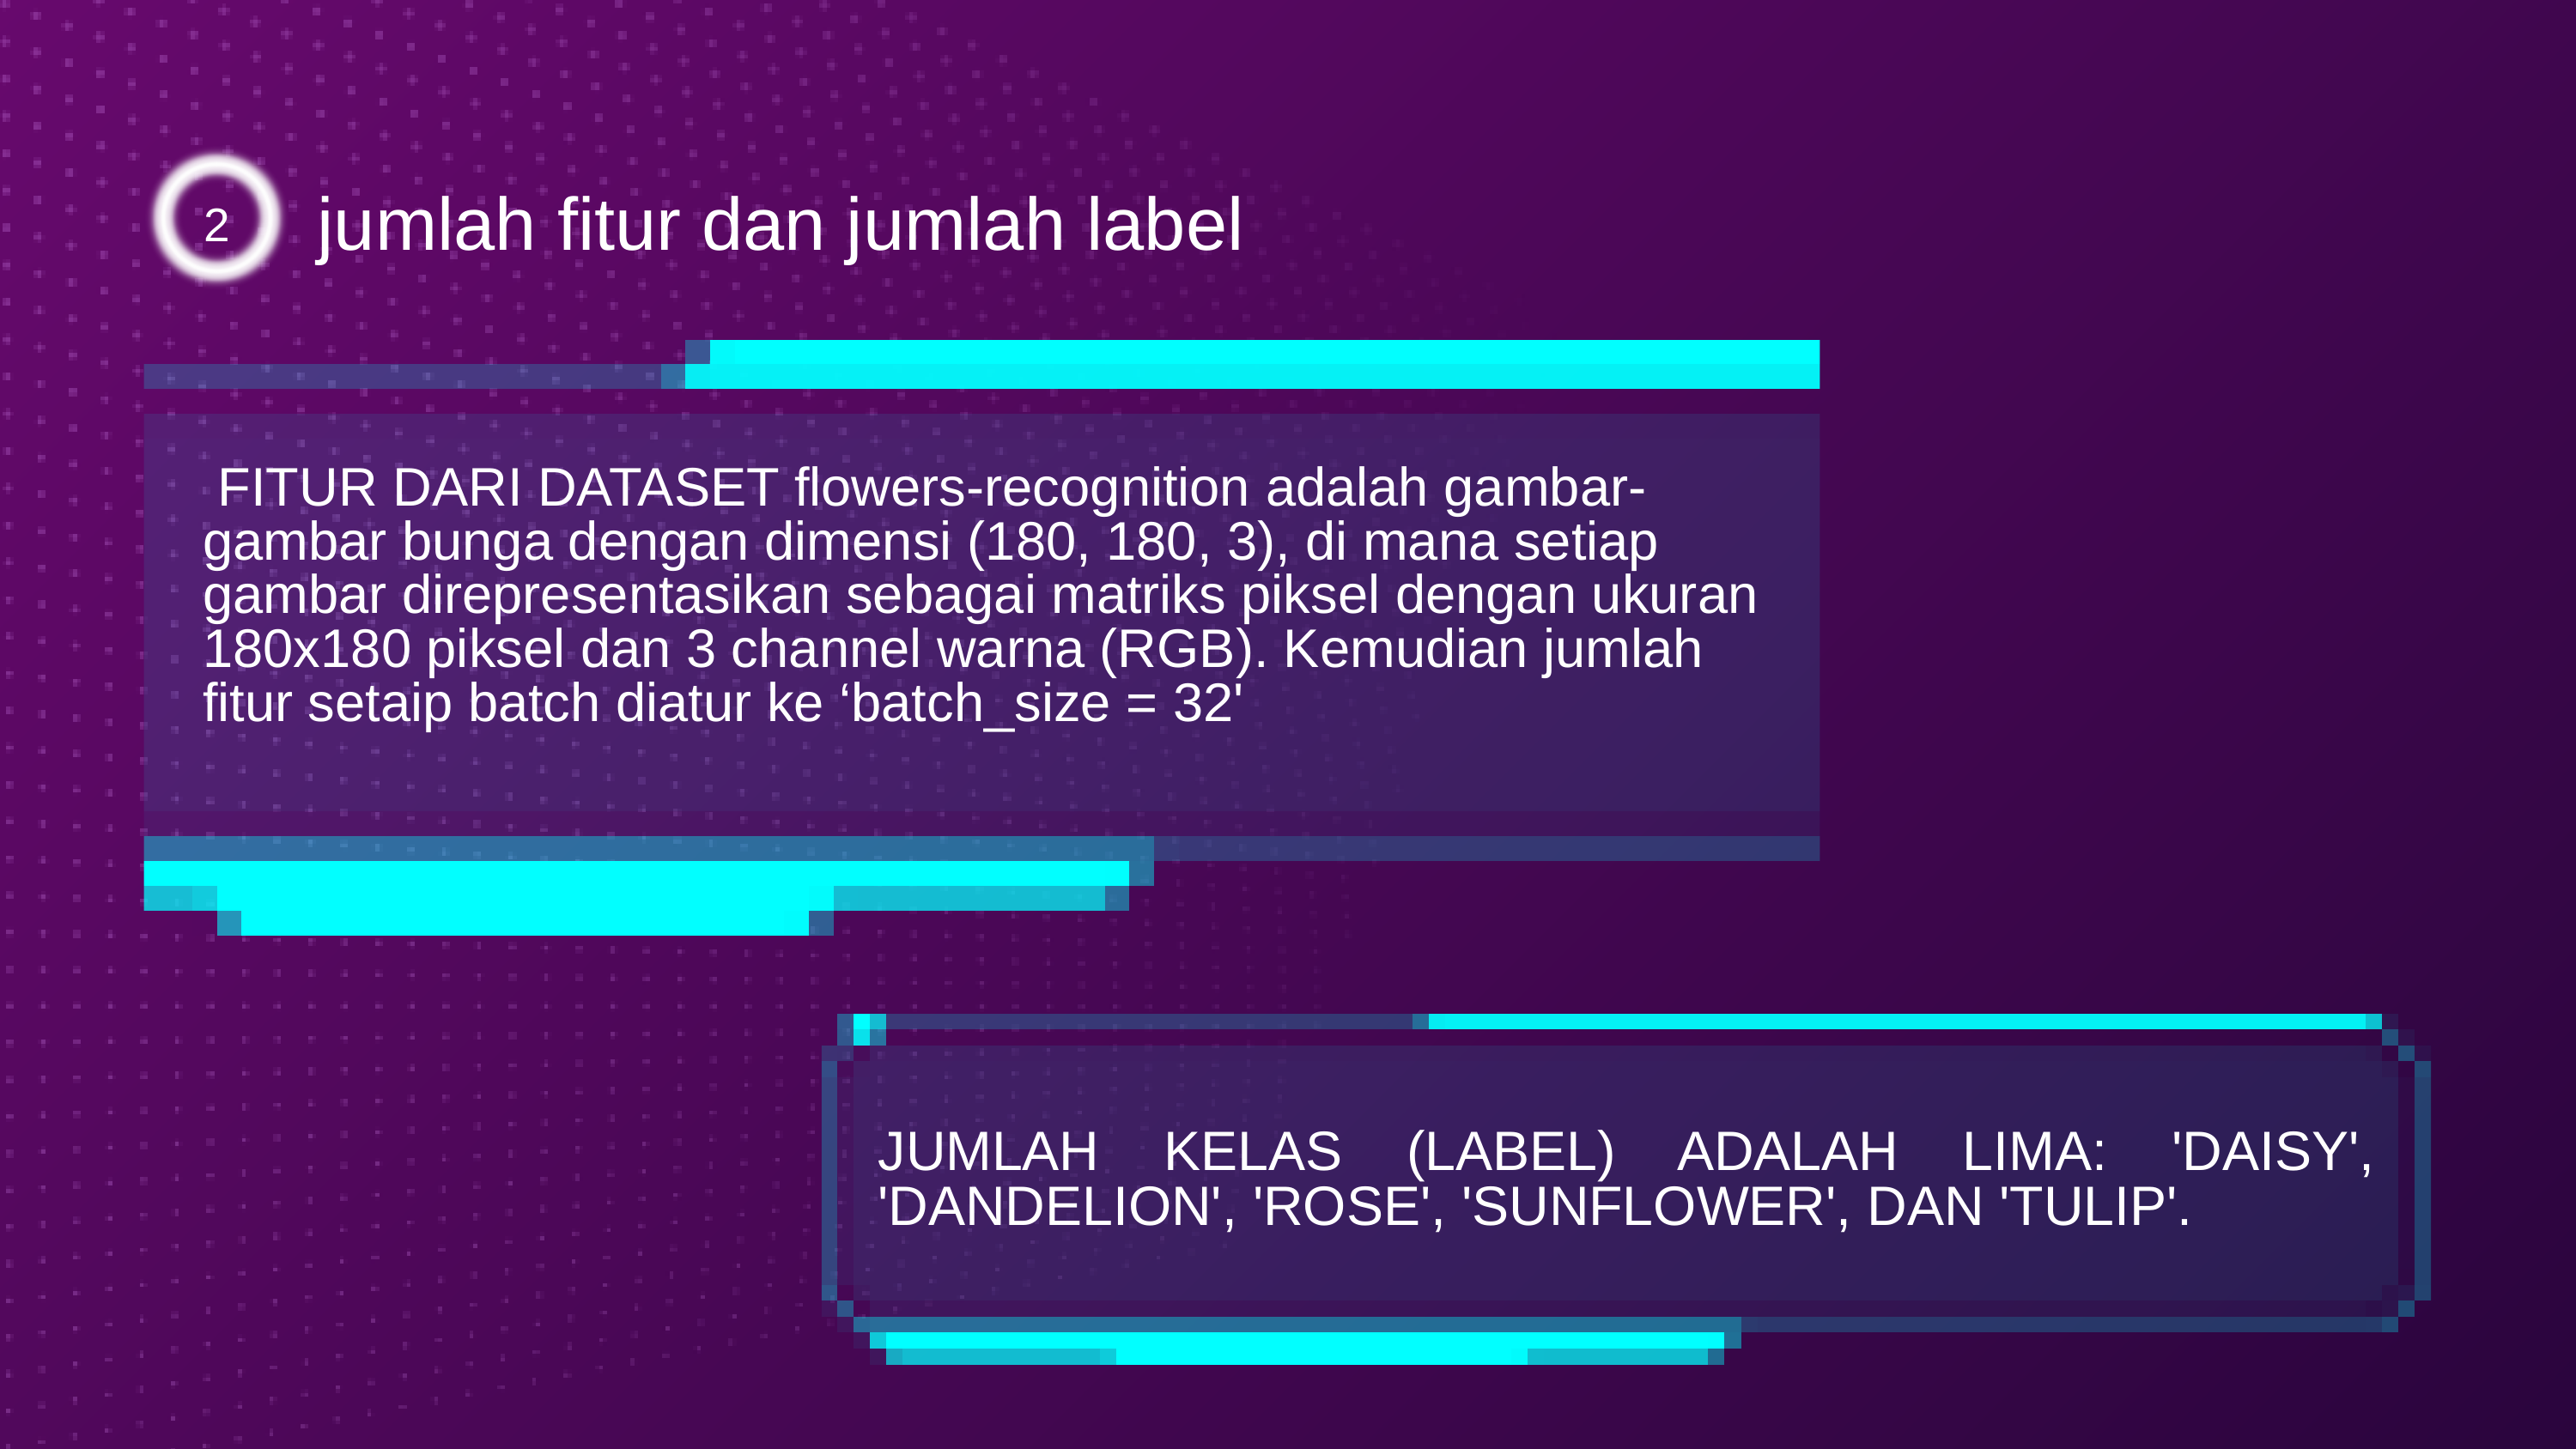

2
jumlah fitur dan jumlah label

 FITUR DARI DATASET flowers-recognition adalah gambar-gambar bunga dengan dimensi (180, 180, 3), di mana setiap gambar direpresentasikan sebagai matriks piksel dengan ukuran 180x180 piksel dan 3 channel warna (RGB). Kemudian jumlah fitur setaip batch diatur ke ‘batch_size = 32'

JUMLAH KELAS (LABEL) ADALAH LIMA: 'DAISY', 'DANDELION', 'ROSE', 'SUNFLOWER', DAN 'TULIP'.